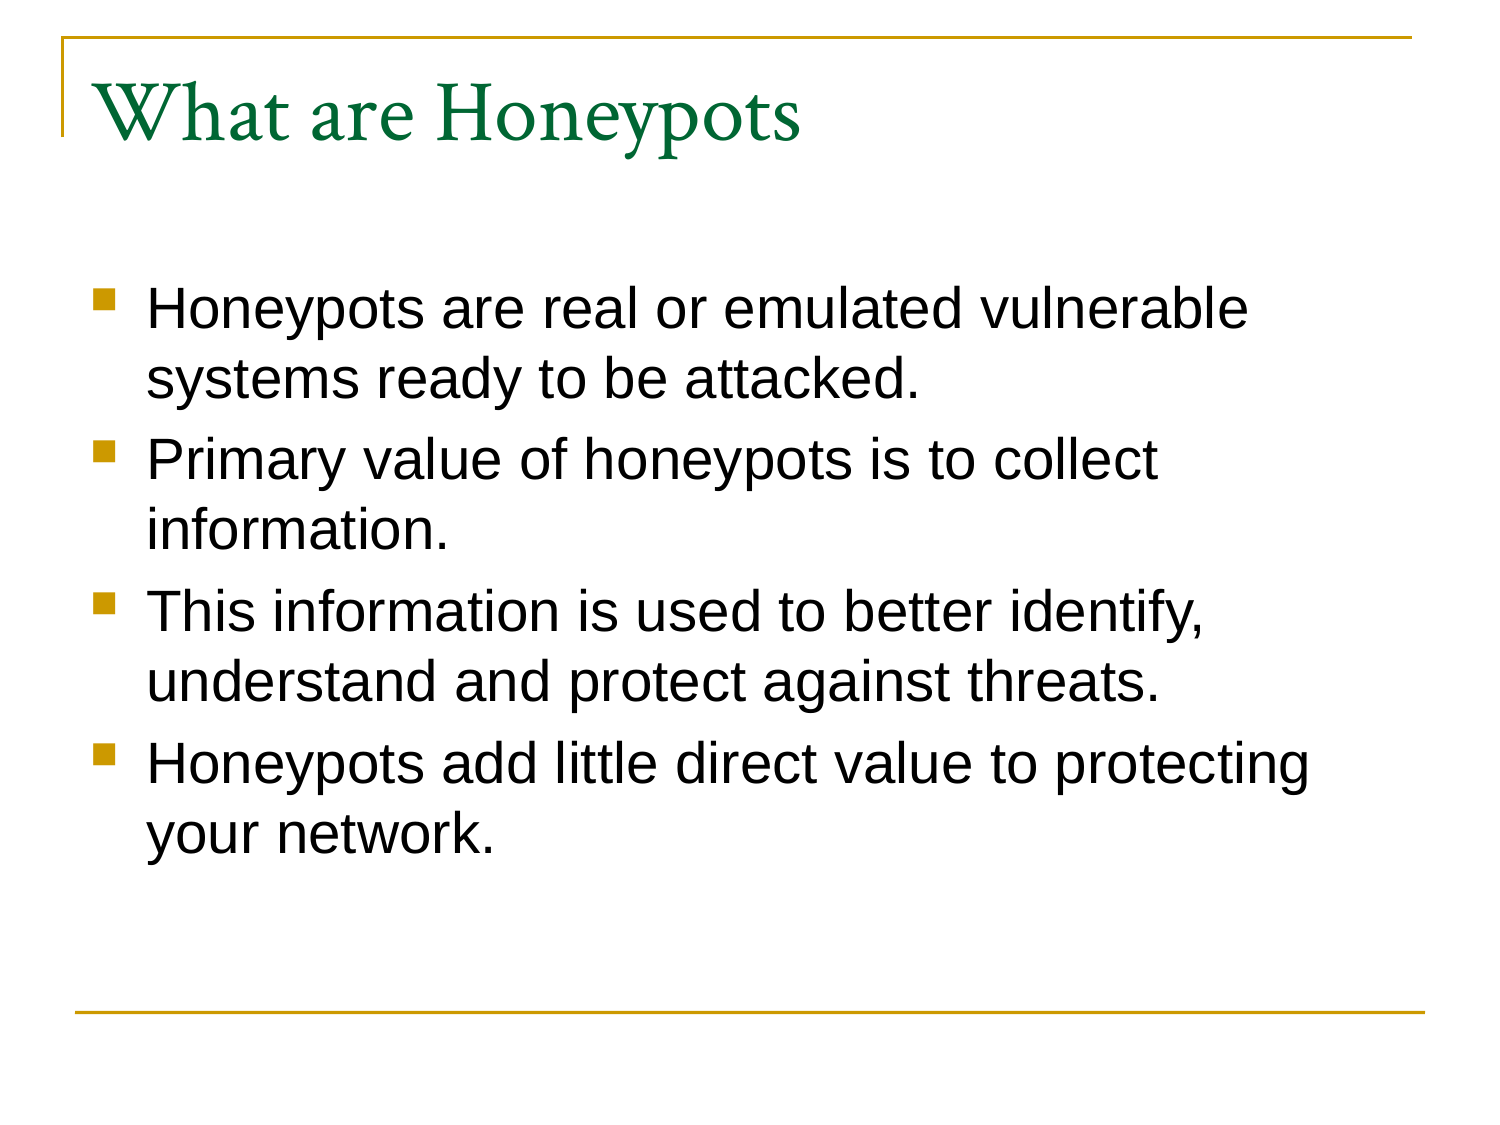

# What are Honeypots
Honeypots are real or emulated vulnerable systems ready to be attacked.
Primary value of honeypots is to collect information.
This information is used to better identify, understand and protect against threats.
Honeypots add little direct value to protecting your network.